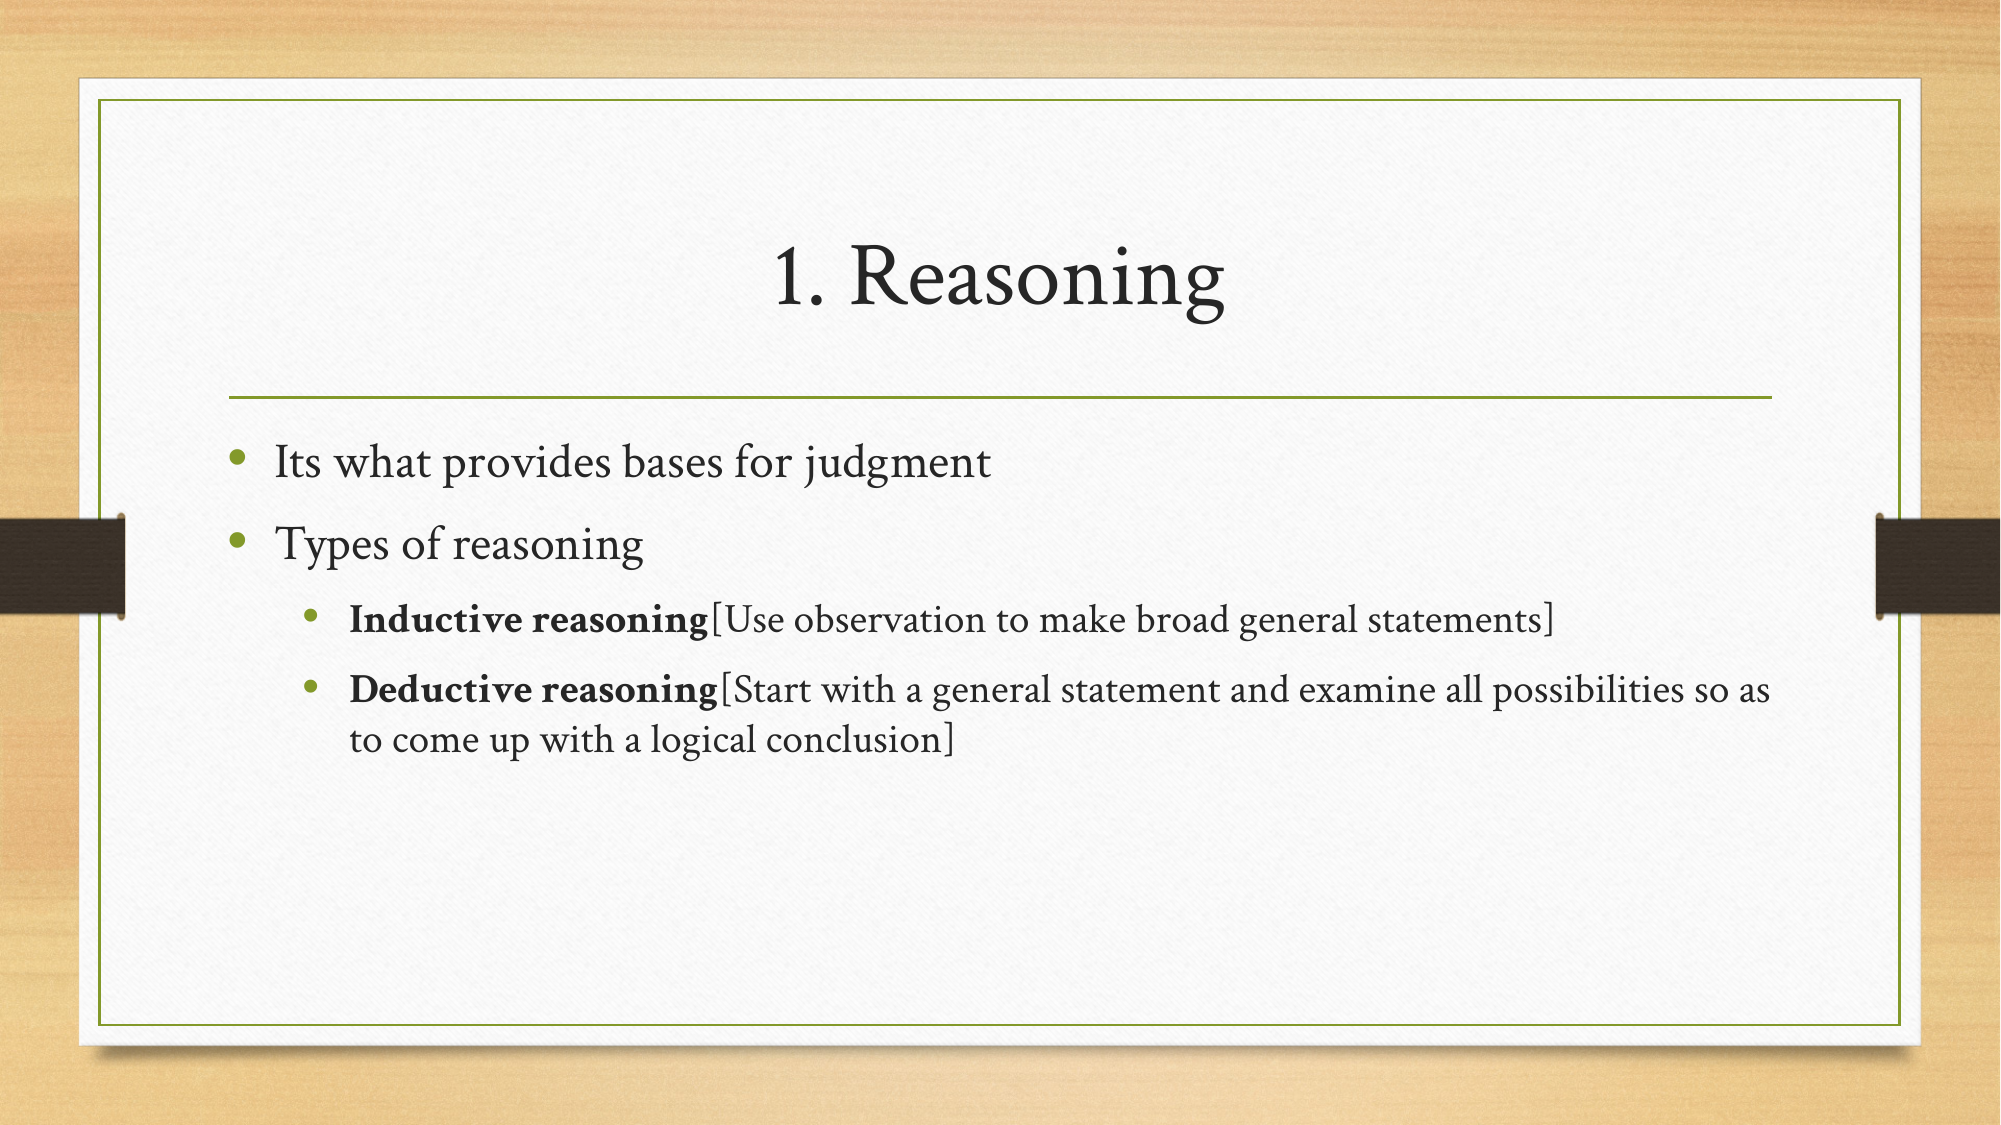

# 1. Reasoning
Its what provides bases for judgment
Types of reasoning
Inductive reasoning[Use observation to make broad general statements]
Deductive reasoning[Start with a general statement and examine all possibilities so as to come up with a logical conclusion]